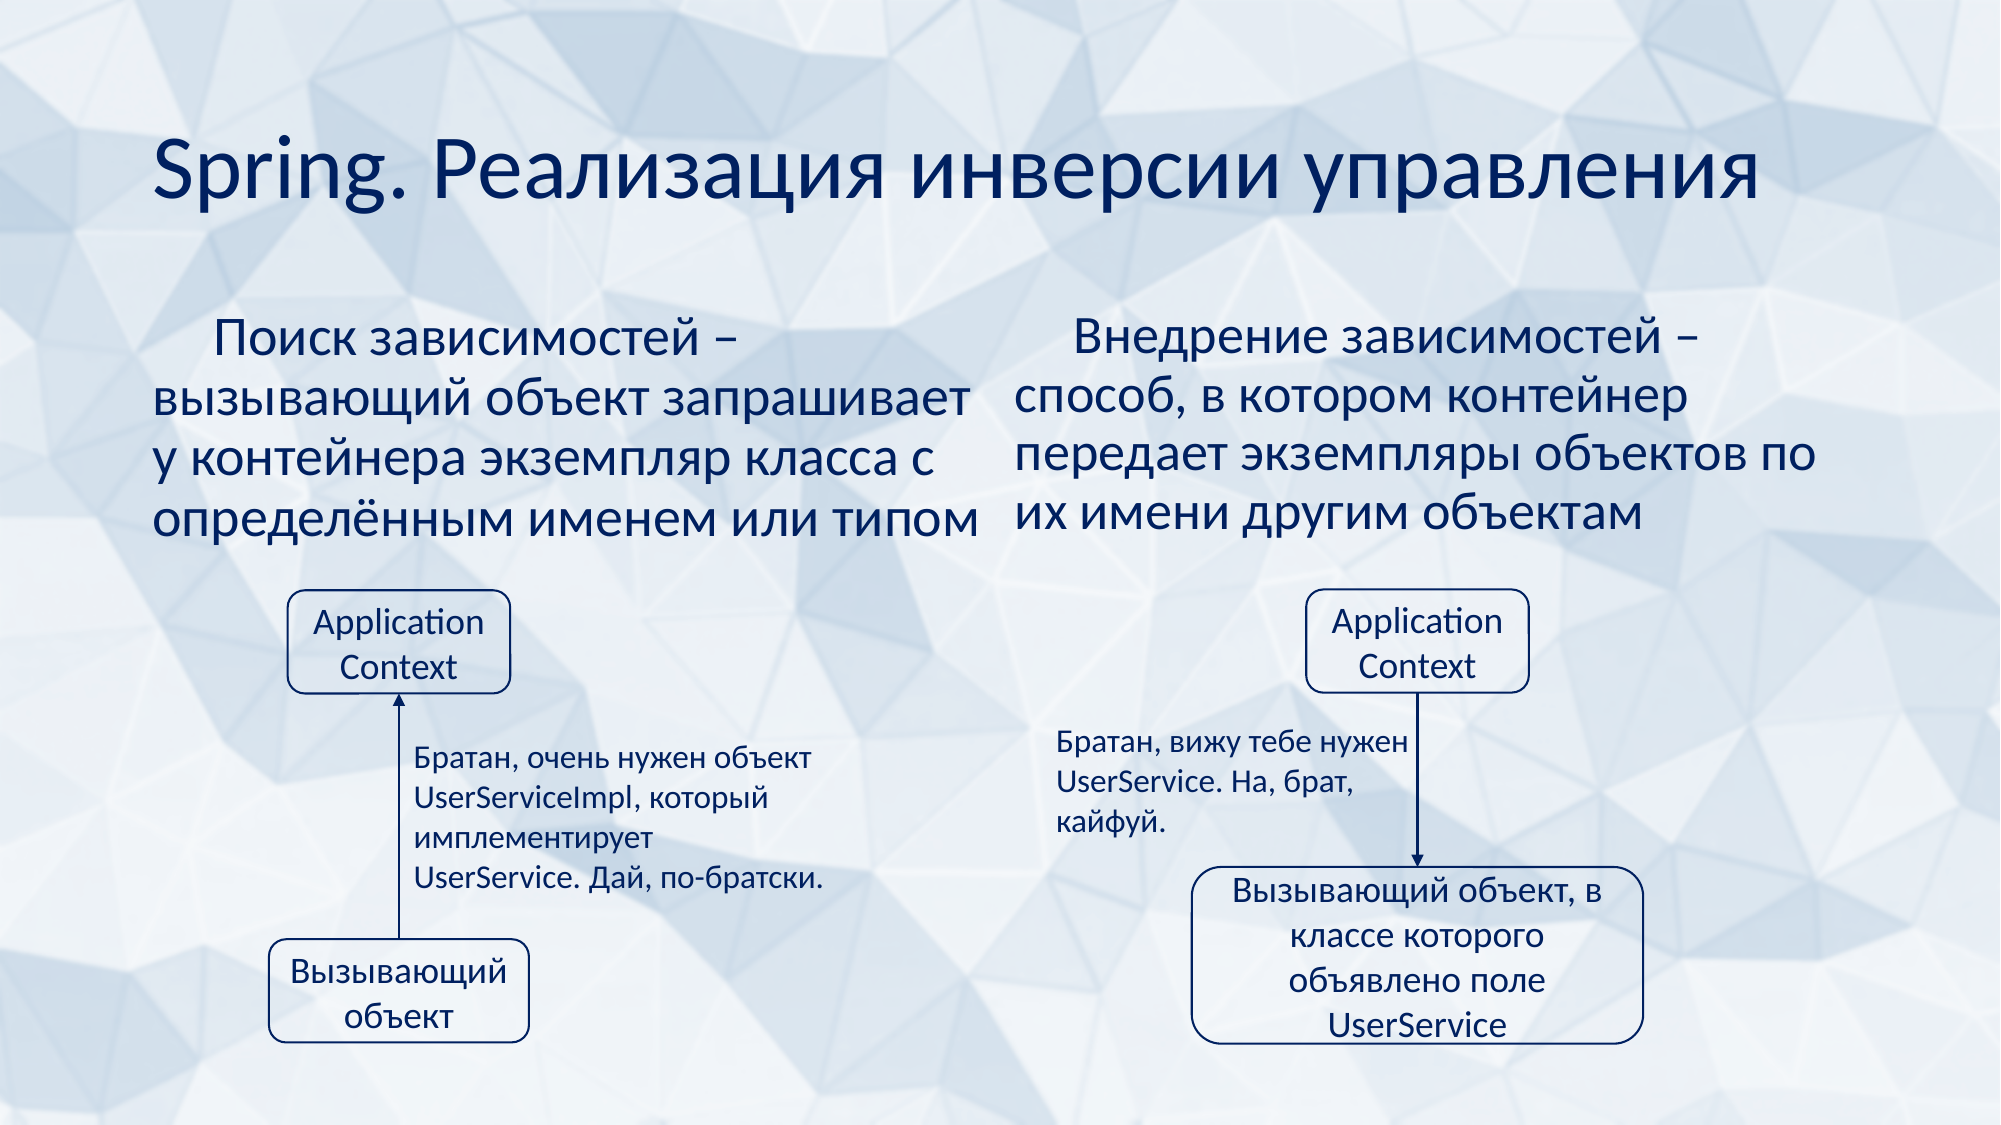

# Spring. Реализация инверсии управления
Поиск зависимостей – вызывающий объект запрашивает у контейнера экземпляр класса с определённым именем или типом
Внедрение зависимостей – способ, в котором контейнер передает экземпляры объектов по их имени другим объектам

ApplicationContext
Братан, вижу тебе нужен UserService. На, брат, кайфуй.
Вызывающий объект, в классе которого объявлено поле UserService
ApplicationContext
Братан, очень нужен объект UserServiceImpl, который имплементирует UserService. Дай, по-братски.
Вызывающий объект